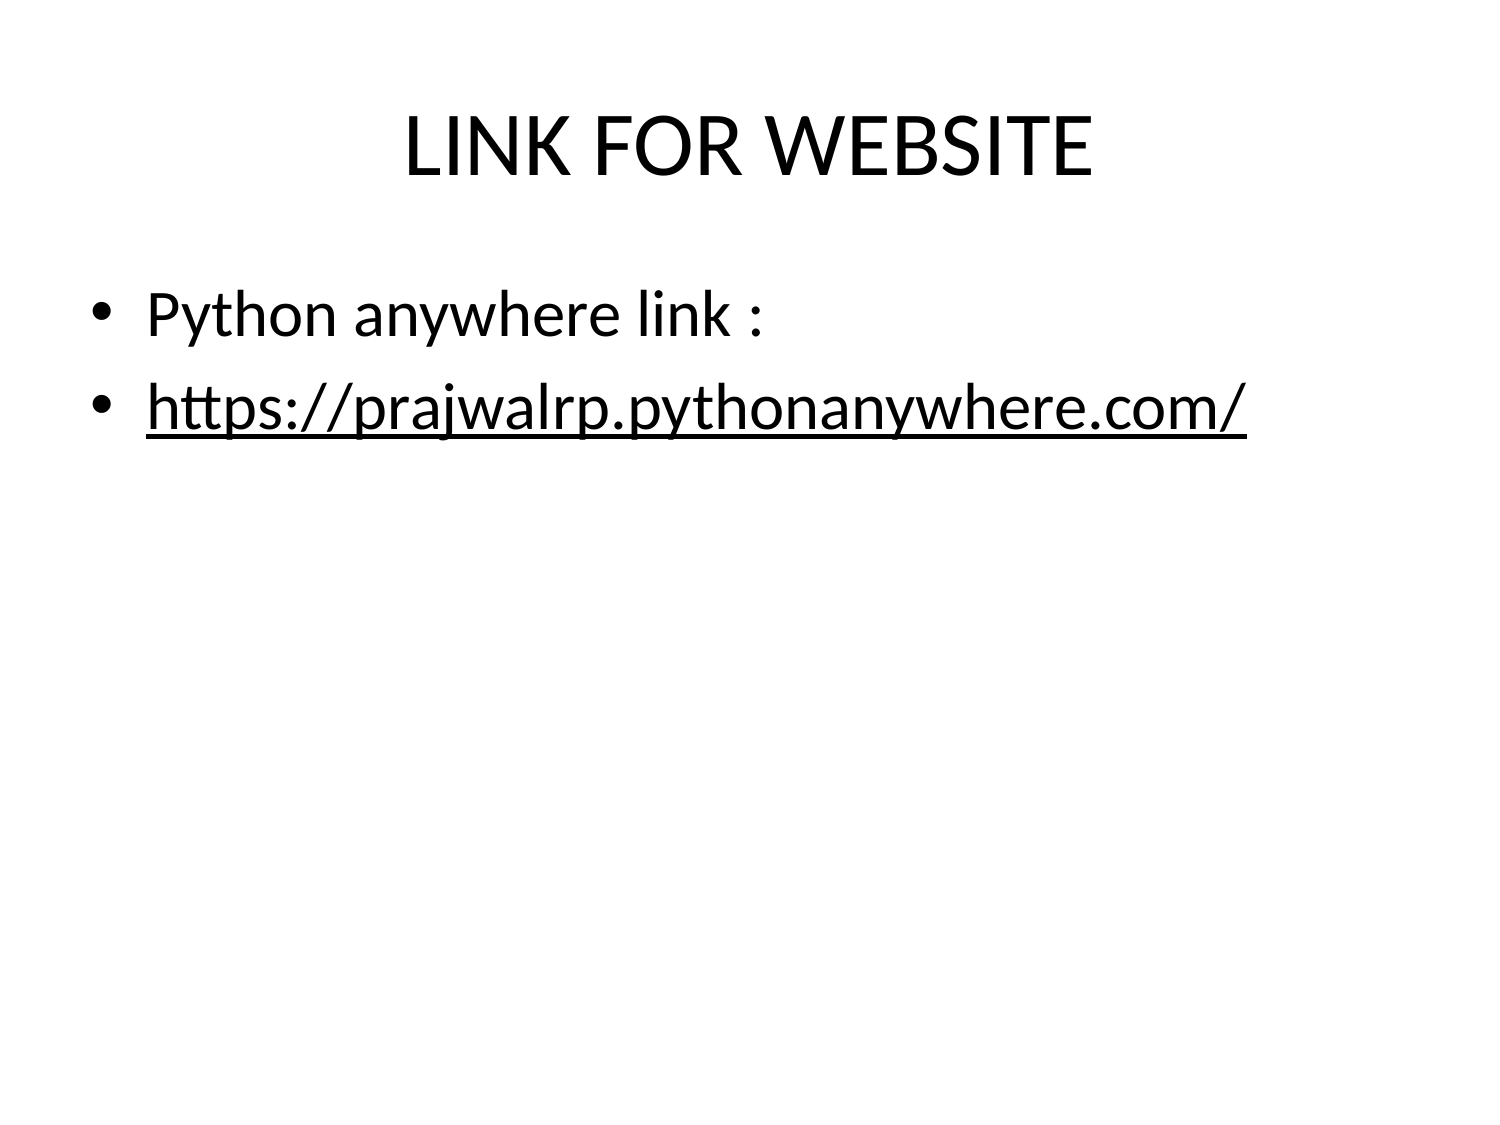

# LINK FOR WEBSITE
Python anywhere link :
https://prajwalrp.pythonanywhere.com/